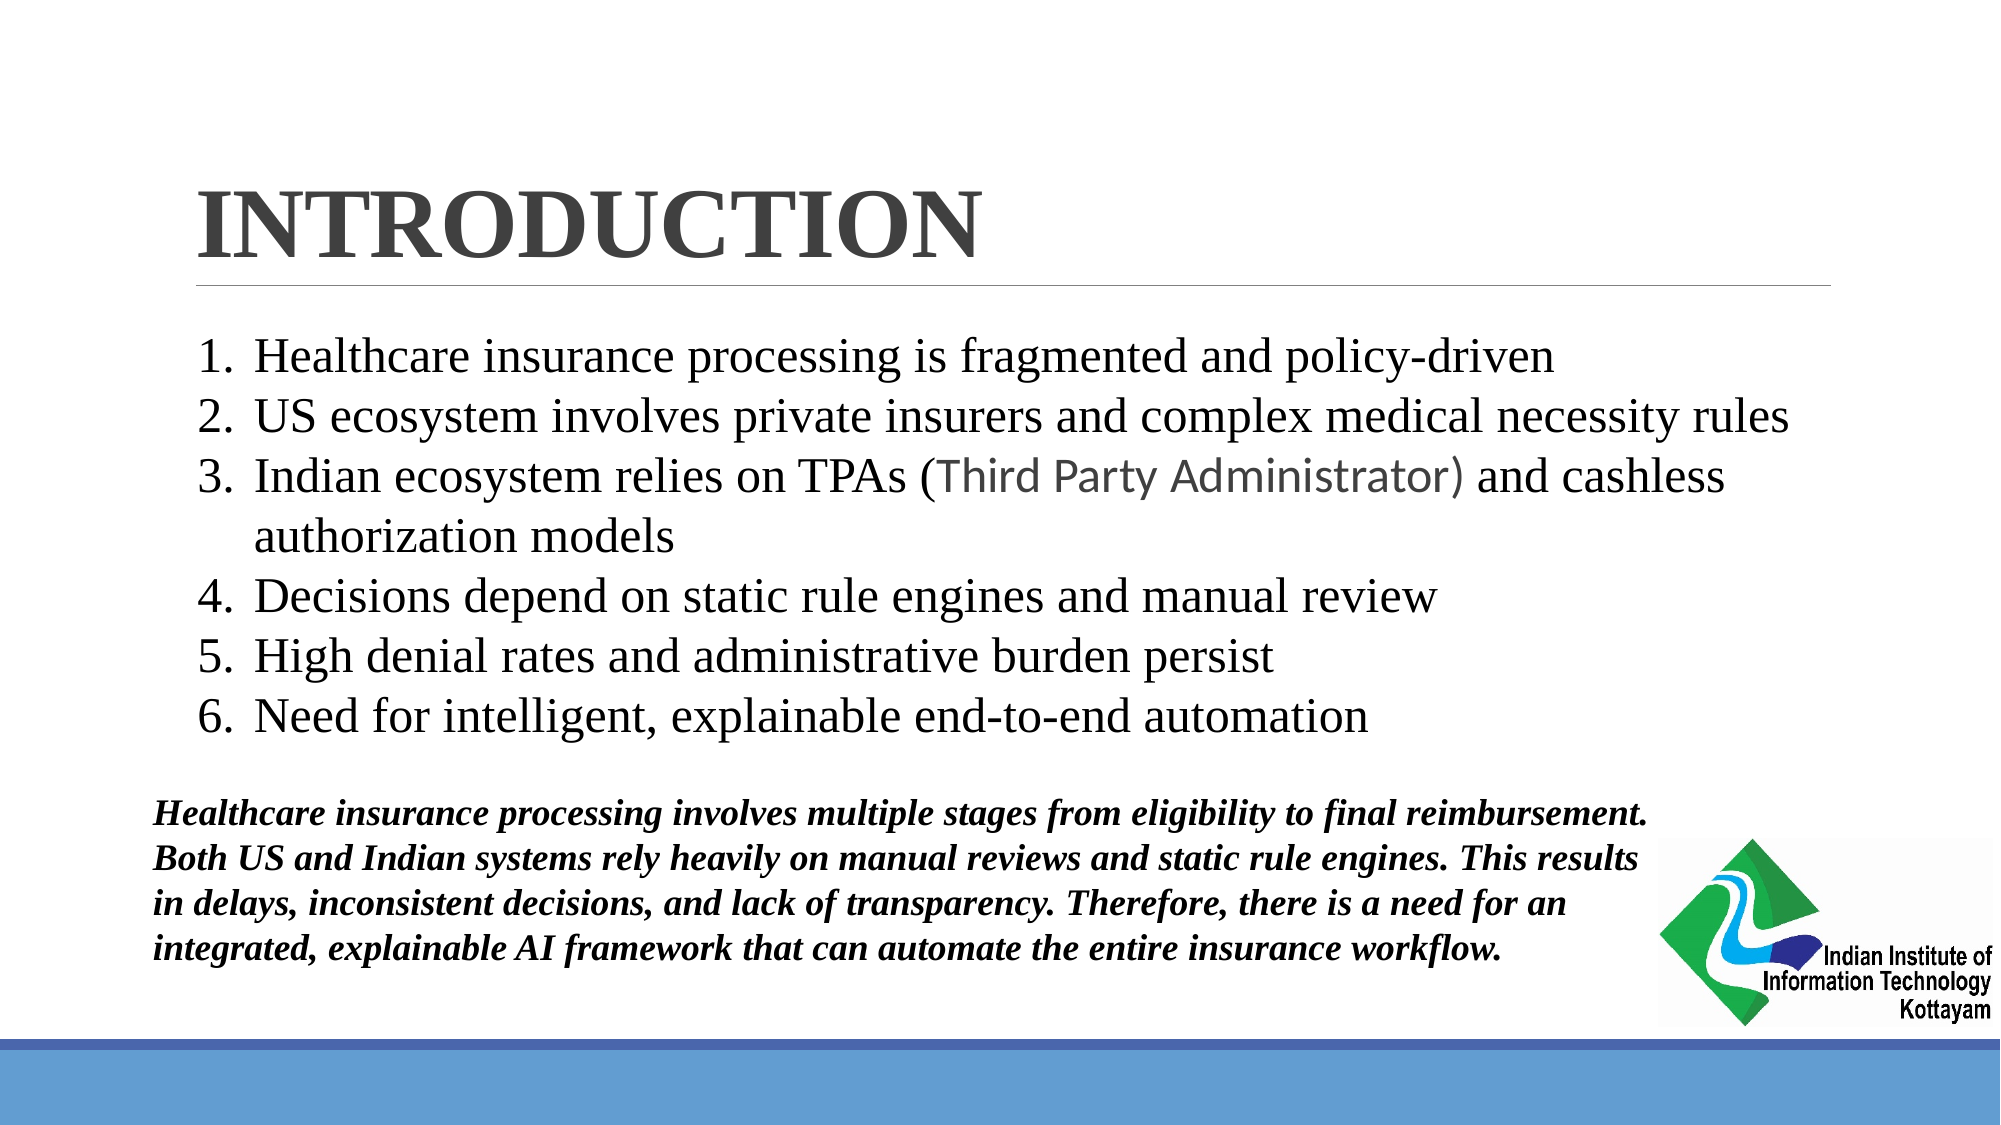

# INTRODUCTION
Healthcare insurance processing is fragmented and policy-driven
US ecosystem involves private insurers and complex medical necessity rules
Indian ecosystem relies on TPAs (Third Party Administrator) and cashless authorization models
Decisions depend on static rule engines and manual review
High denial rates and administrative burden persist
Need for intelligent, explainable end-to-end automation
Healthcare insurance processing involves multiple stages from eligibility to final reimbursement. Both US and Indian systems rely heavily on manual reviews and static rule engines. This results in delays, inconsistent decisions, and lack of transparency. Therefore, there is a need for an integrated, explainable AI framework that can automate the entire insurance workflow.